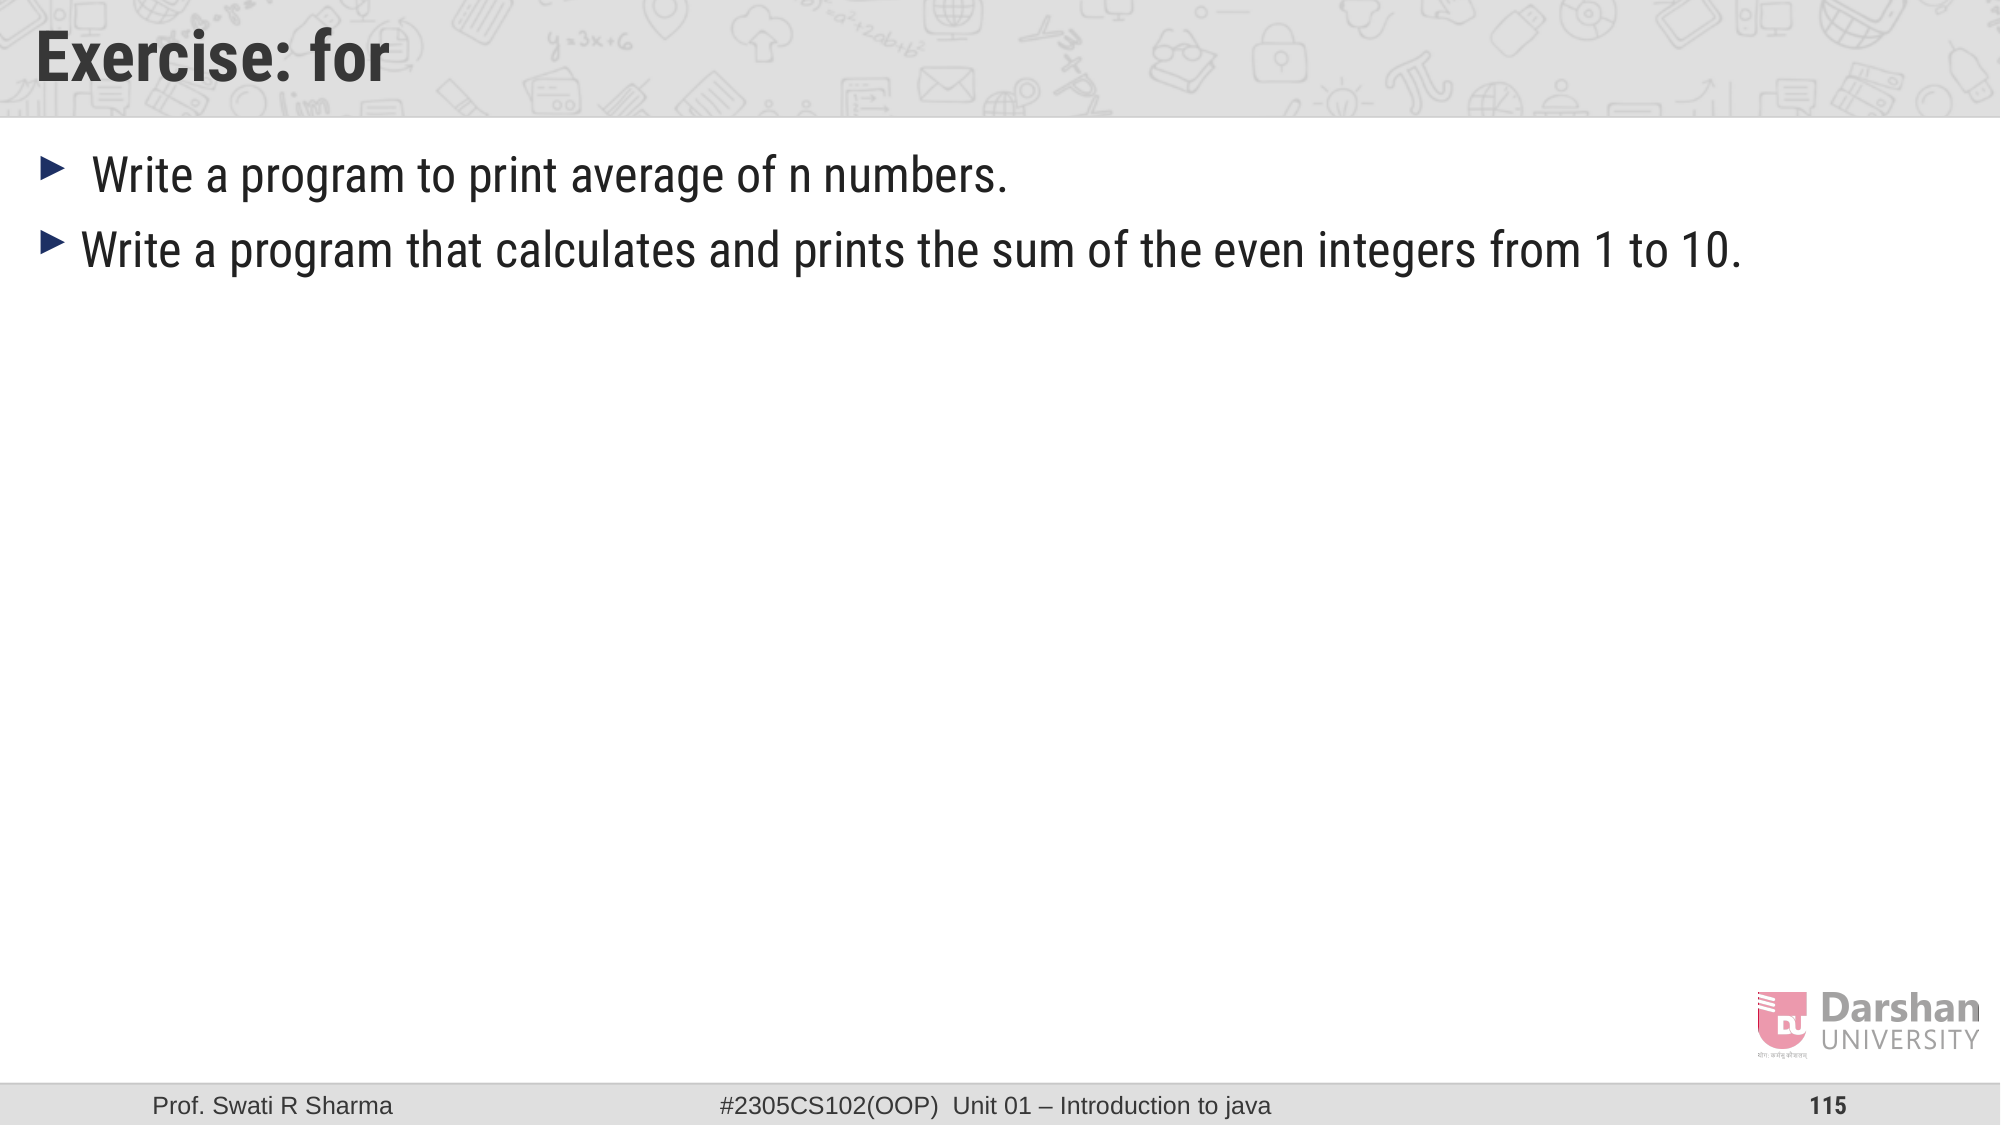

# Exercise: for
 Write a program to print average of n numbers.
Write a program that calculates and prints the sum of the even integers from 1 to 10.